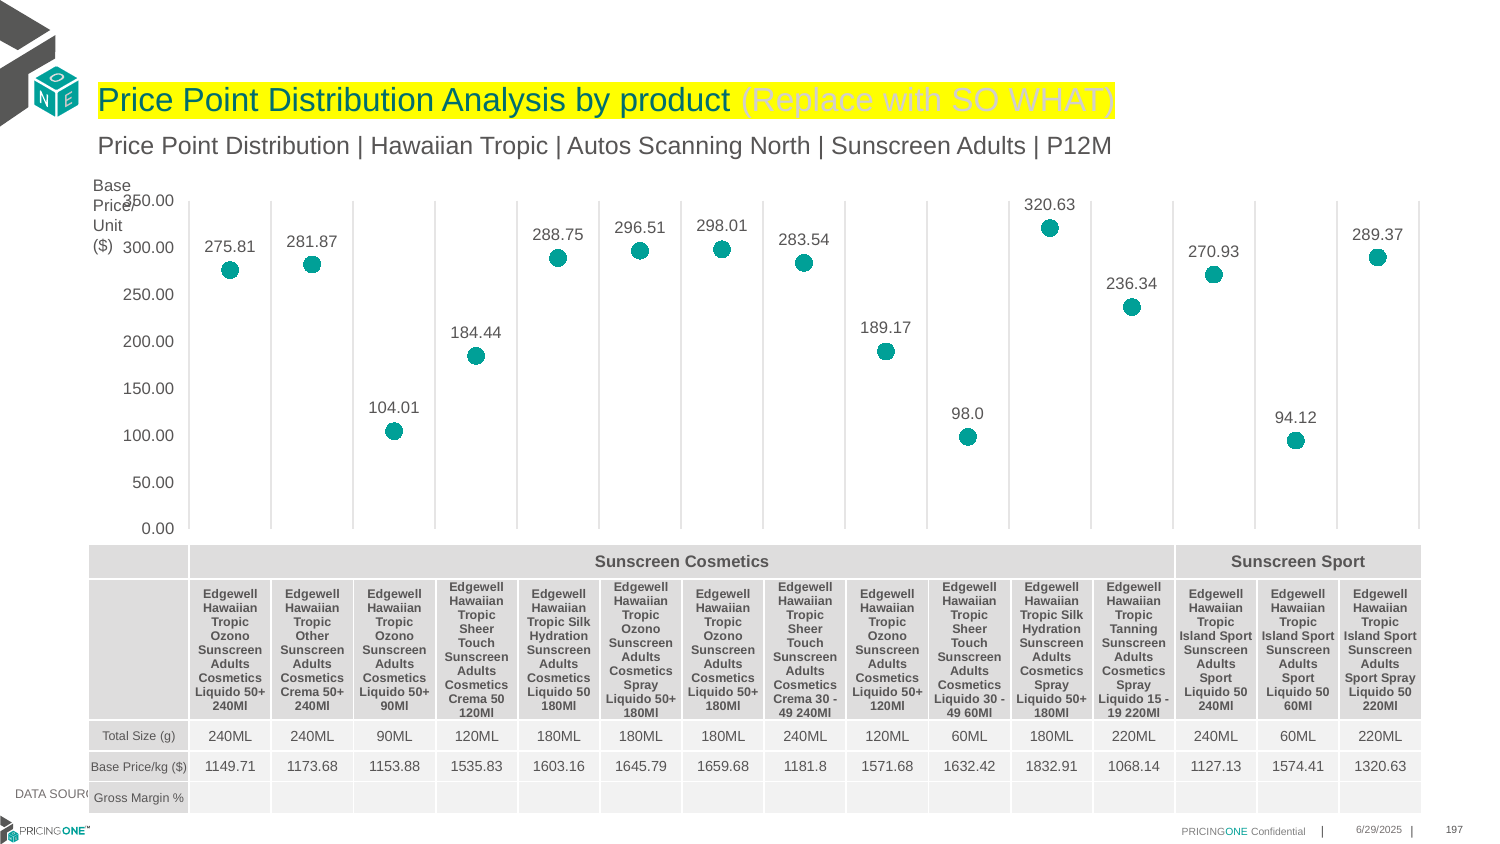

# Price Point Distribution Analysis by product (Replace with SO WHAT)
Price Point Distribution | Hawaiian Tropic | Autos Scanning North | Sunscreen Adults | P12M
Base Price/Unit ($)

### Chart

| Category | Base Price/Unit |
|---|---|
| Edgewell Hawaiian Tropic Ozono Sunscreen Adults Cosmetics Liquido 50+ 240Ml | 275.81 |
| Edgewell Hawaiian Tropic Other Sunscreen Adults Cosmetics Crema 50+ 240Ml | 281.87 |
| Edgewell Hawaiian Tropic Ozono Sunscreen Adults Cosmetics Liquido 50+ 90Ml | 104.01 |
| Edgewell Hawaiian Tropic Sheer Touch Sunscreen Adults Cosmetics Crema 50 120Ml | 184.44 |
| Edgewell Hawaiian Tropic Silk Hydration Sunscreen Adults Cosmetics Liquido 50 180Ml | 288.75 |
| Edgewell Hawaiian Tropic Ozono Sunscreen Adults Cosmetics Spray Liquido 50+ 180Ml | 296.51 |
| Edgewell Hawaiian Tropic Ozono Sunscreen Adults Cosmetics Liquido 50+ 180Ml | 298.01 |
| Edgewell Hawaiian Tropic Sheer Touch Sunscreen Adults Cosmetics Crema 30 - 49 240Ml | 283.54 |
| Edgewell Hawaiian Tropic Ozono Sunscreen Adults Cosmetics Liquido 50+ 120Ml | 189.17 |
| Edgewell Hawaiian Tropic Sheer Touch Sunscreen Adults Cosmetics Liquido 30 - 49 60Ml | 98.0 |
| Edgewell Hawaiian Tropic Silk Hydration Sunscreen Adults Cosmetics Spray Liquido 50+ 180Ml | 320.63 |
| Edgewell Hawaiian Tropic Tanning Sunscreen Adults Cosmetics Spray Liquido 15 - 19 220Ml | 236.34 |
| Edgewell Hawaiian Tropic Island Sport Sunscreen Adults Sport Liquido 50 240Ml | 270.93 |
| Edgewell Hawaiian Tropic Island Sport Sunscreen Adults Sport Liquido 50 60Ml | 94.12 |
| Edgewell Hawaiian Tropic Island Sport Sunscreen Adults Sport Spray Liquido 50 220Ml | 289.37 |
|  | Sunscreen Cosmetics | Sunscreen Cosmetics | Sunscreen Cosmetics | Sunscreen Cosmetics | Sunscreen Cosmetics | Sunscreen Cosmetics | Sunscreen Cosmetics | Sunscreen Cosmetics | Sunscreen Cosmetics | Sunscreen Cosmetics | Sunscreen Cosmetics | Sunscreen Cosmetics | Sunscreen Sport | Sunscreen Sport | Sunscreen Sport |
| --- | --- | --- | --- | --- | --- | --- | --- | --- | --- | --- | --- | --- | --- | --- | --- |
|  | Edgewell Hawaiian Tropic Ozono Sunscreen Adults Cosmetics Liquido 50+ 240Ml | Edgewell Hawaiian Tropic Other Sunscreen Adults Cosmetics Crema 50+ 240Ml | Edgewell Hawaiian Tropic Ozono Sunscreen Adults Cosmetics Liquido 50+ 90Ml | Edgewell Hawaiian Tropic Sheer Touch Sunscreen Adults Cosmetics Crema 50 120Ml | Edgewell Hawaiian Tropic Silk Hydration Sunscreen Adults Cosmetics Liquido 50 180Ml | Edgewell Hawaiian Tropic Ozono Sunscreen Adults Cosmetics Spray Liquido 50+ 180Ml | Edgewell Hawaiian Tropic Ozono Sunscreen Adults Cosmetics Liquido 50+ 180Ml | Edgewell Hawaiian Tropic Sheer Touch Sunscreen Adults Cosmetics Crema 30 - 49 240Ml | Edgewell Hawaiian Tropic Ozono Sunscreen Adults Cosmetics Liquido 50+ 120Ml | Edgewell Hawaiian Tropic Sheer Touch Sunscreen Adults Cosmetics Liquido 30 - 49 60Ml | Edgewell Hawaiian Tropic Silk Hydration Sunscreen Adults Cosmetics Spray Liquido 50+ 180Ml | Edgewell Hawaiian Tropic Tanning Sunscreen Adults Cosmetics Spray Liquido 15 - 19 220Ml | Edgewell Hawaiian Tropic Island Sport Sunscreen Adults Sport Liquido 50 240Ml | Edgewell Hawaiian Tropic Island Sport Sunscreen Adults Sport Liquido 50 60Ml | Edgewell Hawaiian Tropic Island Sport Sunscreen Adults Sport Spray Liquido 50 220Ml |
| Total Size (g) | 240ML | 240ML | 90ML | 120ML | 180ML | 180ML | 180ML | 240ML | 120ML | 60ML | 180ML | 220ML | 240ML | 60ML | 220ML |
| Base Price/kg ($) | 1149.71 | 1173.68 | 1153.88 | 1535.83 | 1603.16 | 1645.79 | 1659.68 | 1181.8 | 1571.68 | 1632.42 | 1832.91 | 1068.14 | 1127.13 | 1574.41 | 1320.63 |
| Gross Margin % |  |  |  |  |  |  |  |  |  |  |  |  |  |  |  |
DATA SOURCE: Trade Panel/Retailer Data | April  2025
6/29/2025
197